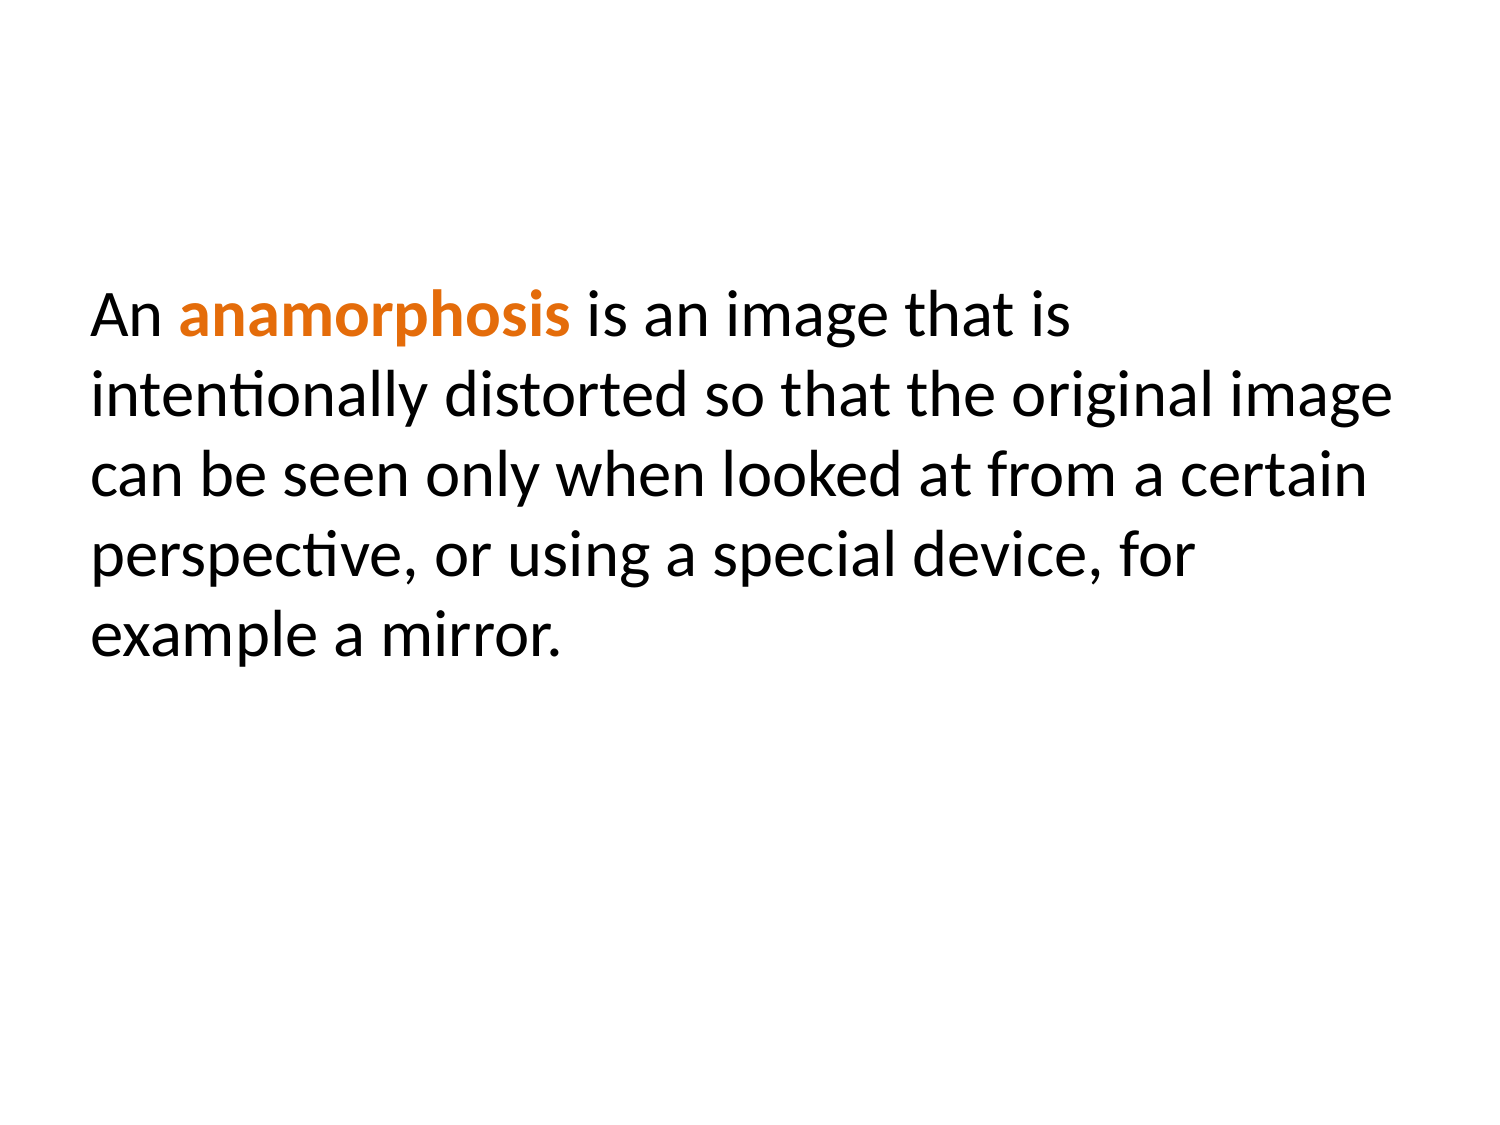

#
An anamorphosis is an image that is intentionally distorted so that the original image can be seen only when looked at from a certain perspective, or using a special device, for example a mirror.